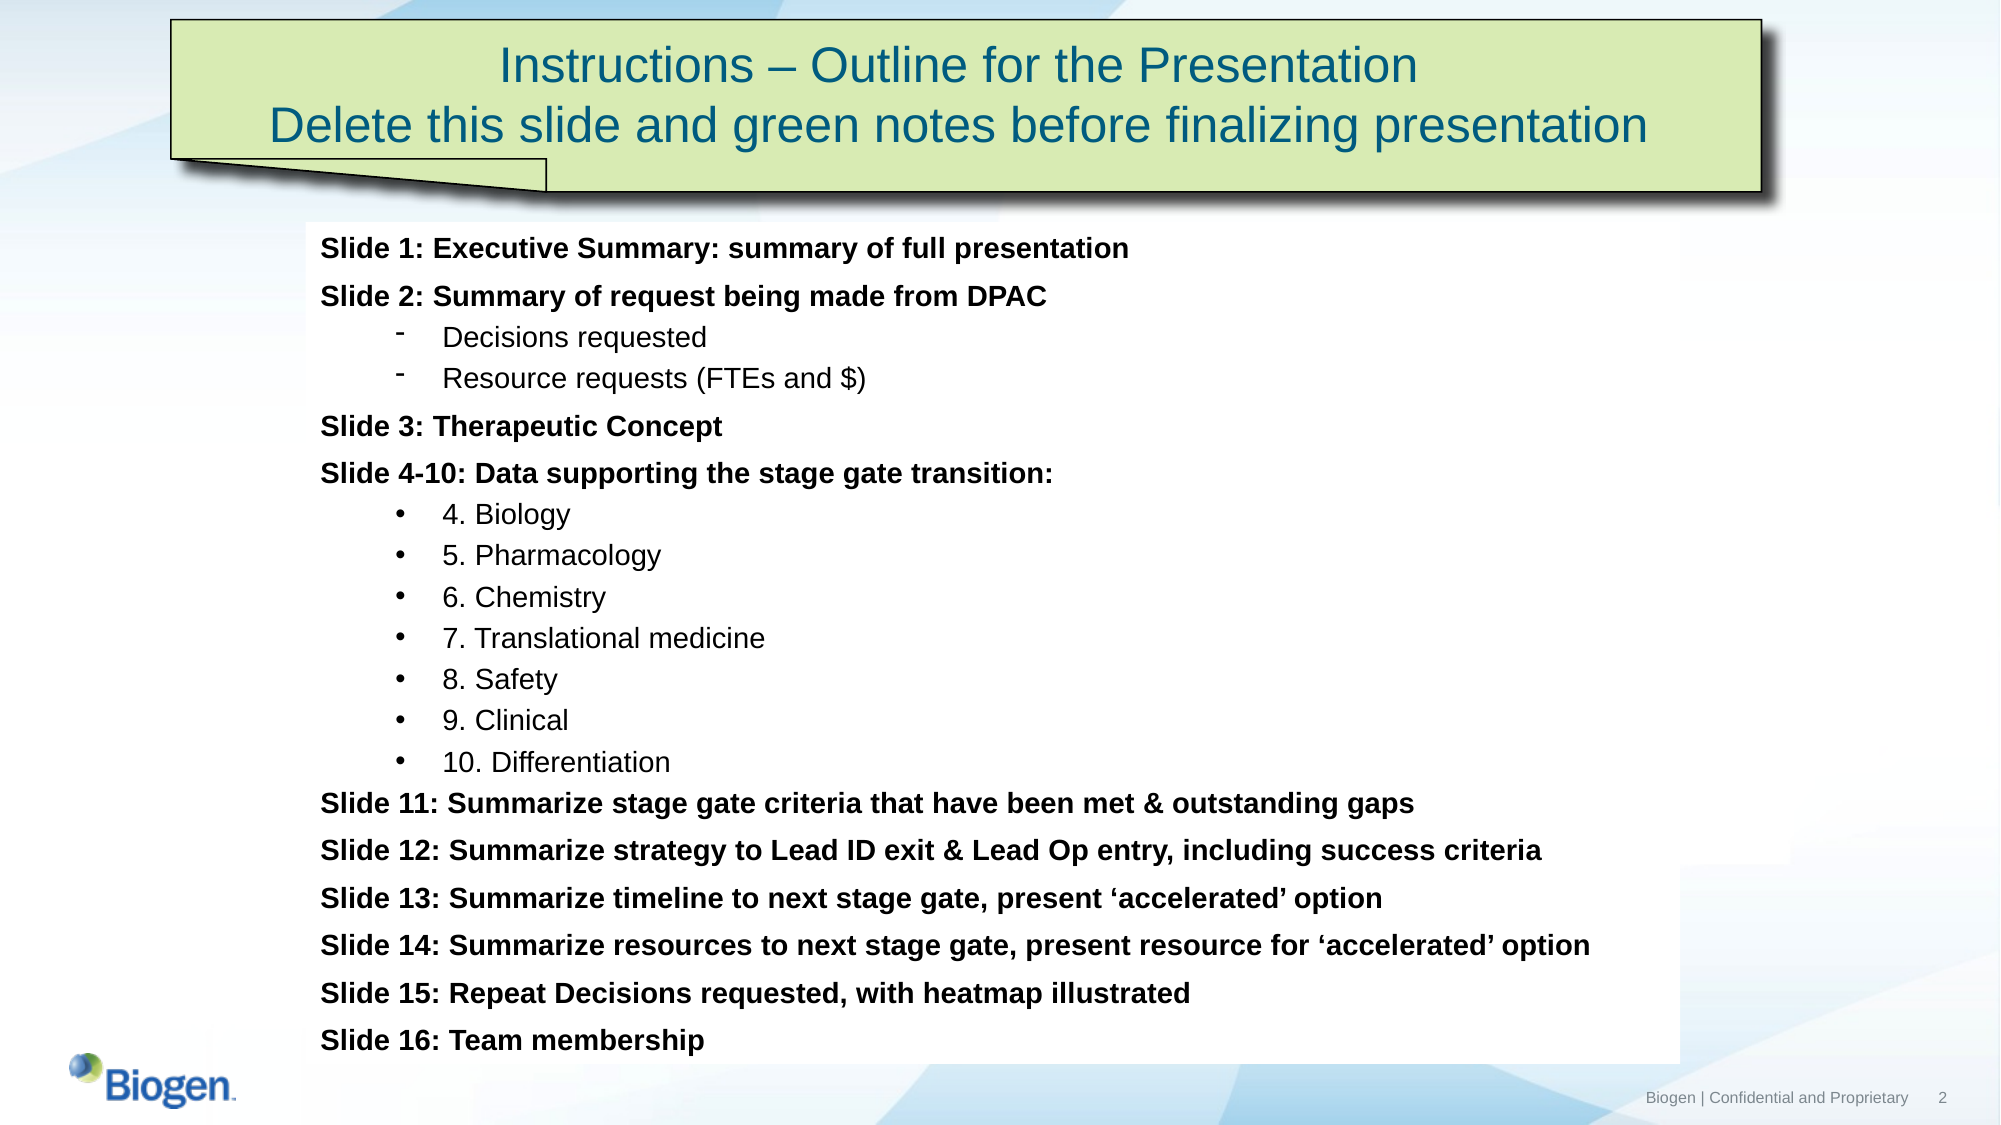

Instructions – Outline for the Presentation
Delete this slide and green notes before finalizing presentation

Slide 1: Executive Summary: summary of full presentation
Slide 2: Summary of request being made from DPAC
Decisions requested
Resource requests (FTEs and $)
Slide 3: Therapeutic Concept
Slide 4-10: Data supporting the stage gate transition:
4. Biology
5. Pharmacology
6. Chemistry
7. Translational medicine
8. Safety
9. Clinical
10. Differentiation
Slide 11: Summarize stage gate criteria that have been met & outstanding gaps
Slide 12: Summarize strategy to Lead ID exit & Lead Op entry, including success criteria
Slide 13: Summarize timeline to next stage gate, present ‘accelerated’ option
Slide 14: Summarize resources to next stage gate, present resource for ‘accelerated’ option
Slide 15: Repeat Decisions requested, with heatmap illustrated
Slide 16: Team membership